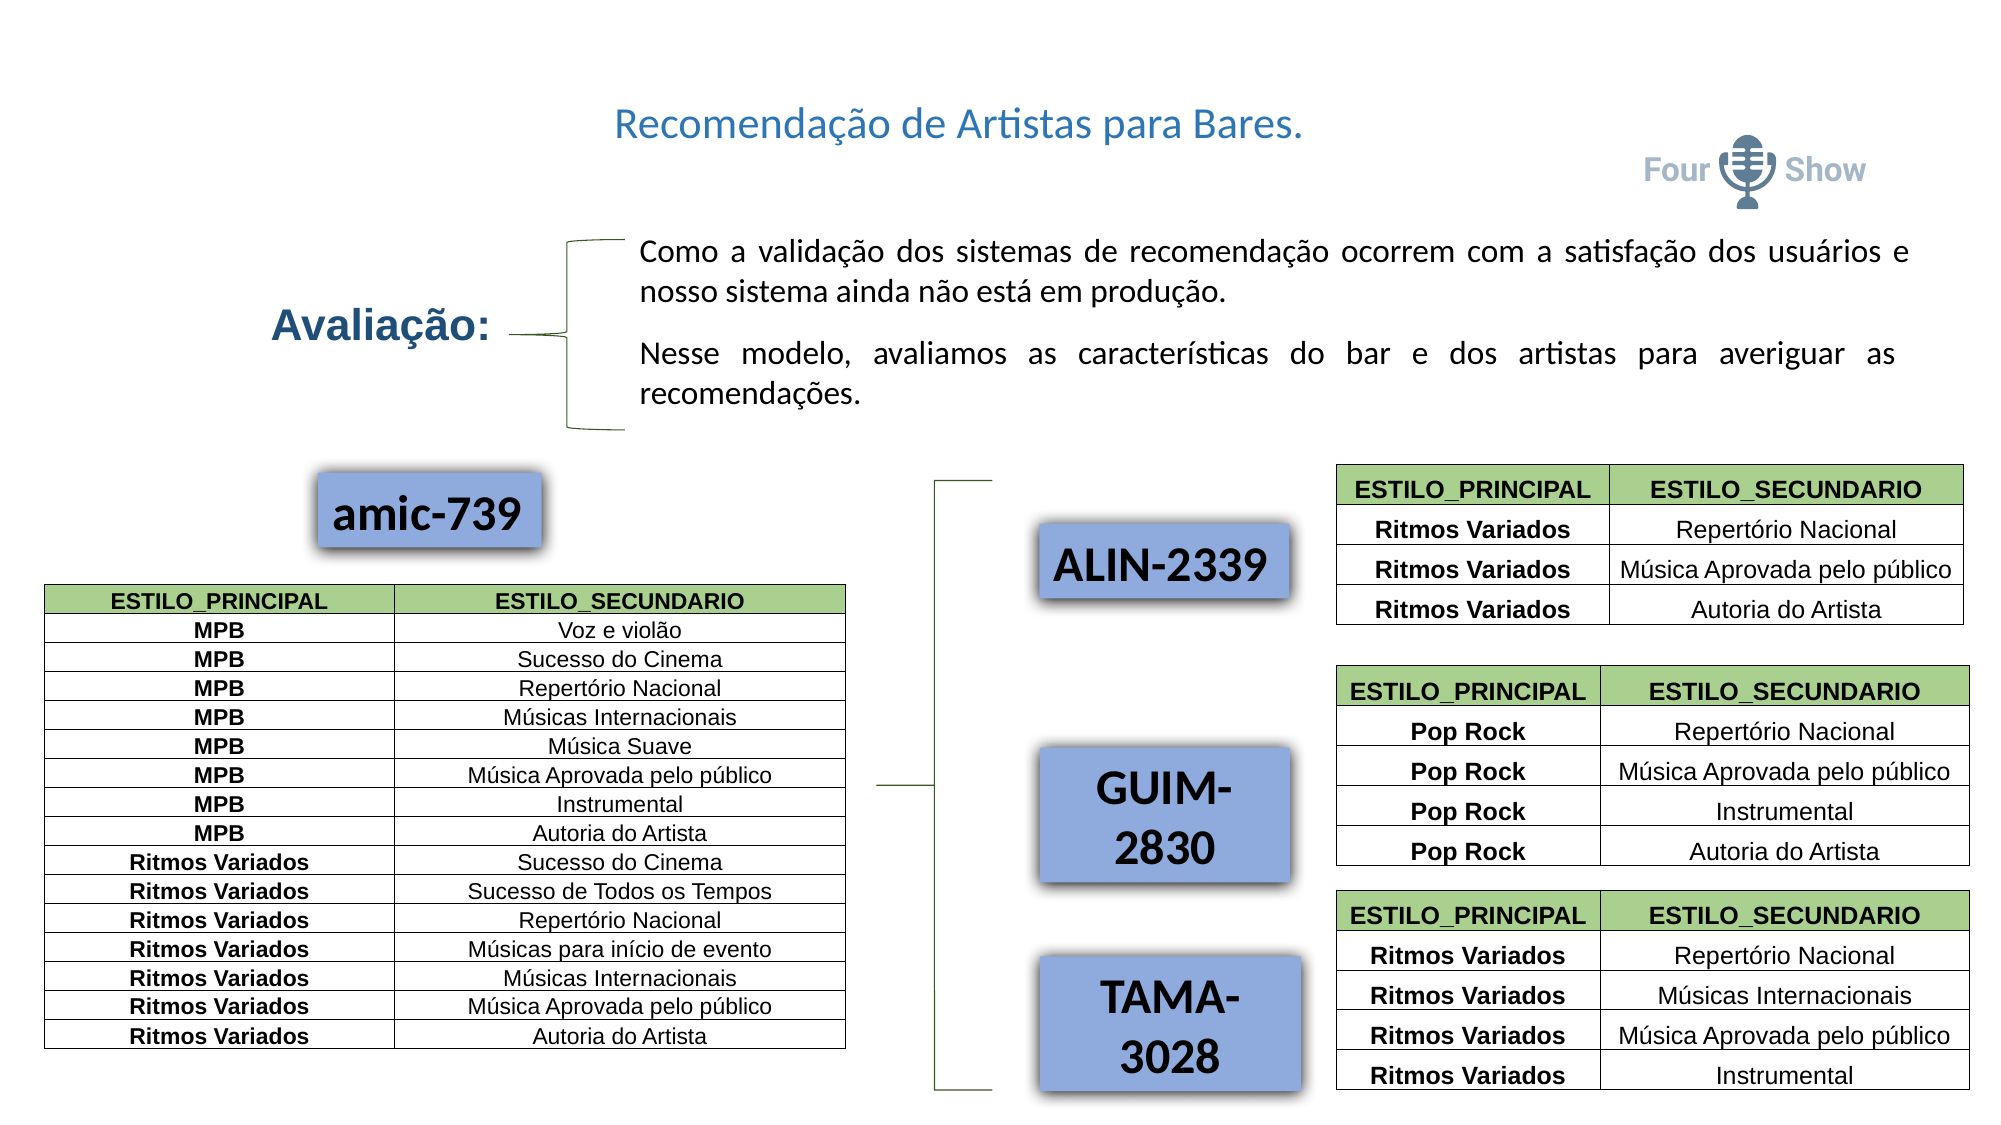

# Recomendação de Artistas para Bares.

Four         Show

Como a validação dos sistemas de recomendação ocorrem com a satisfação dos usuários e nosso sistema ainda não está em produção.

 Avaliação:
Nesse modelo, avaliamos as características do bar e dos artistas para averiguar as recomendações.
| ESTILO\_PRINCIPAL | ESTILO\_SECUNDARIO |
| --- | --- |
| Ritmos Variados | Repertório Nacional |
| Ritmos Variados | Música Aprovada pelo público |
| Ritmos Variados | Autoria do Artista |
amic-739

ALIN-2339
| ESTILO\_PRINCIPAL | ESTILO\_SECUNDARIO |
| --- | --- |
| MPB | Voz e violão |
| MPB | Sucesso do Cinema |
| MPB | Repertório Nacional |
| MPB | Músicas Internacionais |
| MPB | Música Suave |
| MPB | Música Aprovada pelo público |
| MPB | Instrumental |
| MPB | Autoria do Artista |
| Ritmos Variados | Sucesso do Cinema |
| Ritmos Variados | Sucesso de Todos os Tempos |
| Ritmos Variados | Repertório Nacional |
| Ritmos Variados | Músicas para início de evento |
| Ritmos Variados | Músicas Internacionais |
| Ritmos Variados | Música Aprovada pelo público |
| Ritmos Variados | Autoria do Artista |
| ESTILO\_PRINCIPAL | ESTILO\_SECUNDARIO |
| --- | --- |
| Pop Rock | Repertório Nacional |
| Pop Rock | Música Aprovada pelo público |
| Pop Rock | Instrumental |
| Pop Rock | Autoria do Artista |
GUIM-2830
| ESTILO\_PRINCIPAL | ESTILO\_SECUNDARIO |
| --- | --- |
| Ritmos Variados | Repertório Nacional |
| Ritmos Variados | Músicas Internacionais |
| Ritmos Variados | Música Aprovada pelo público |
| Ritmos Variados | Instrumental |
TAMA-3028